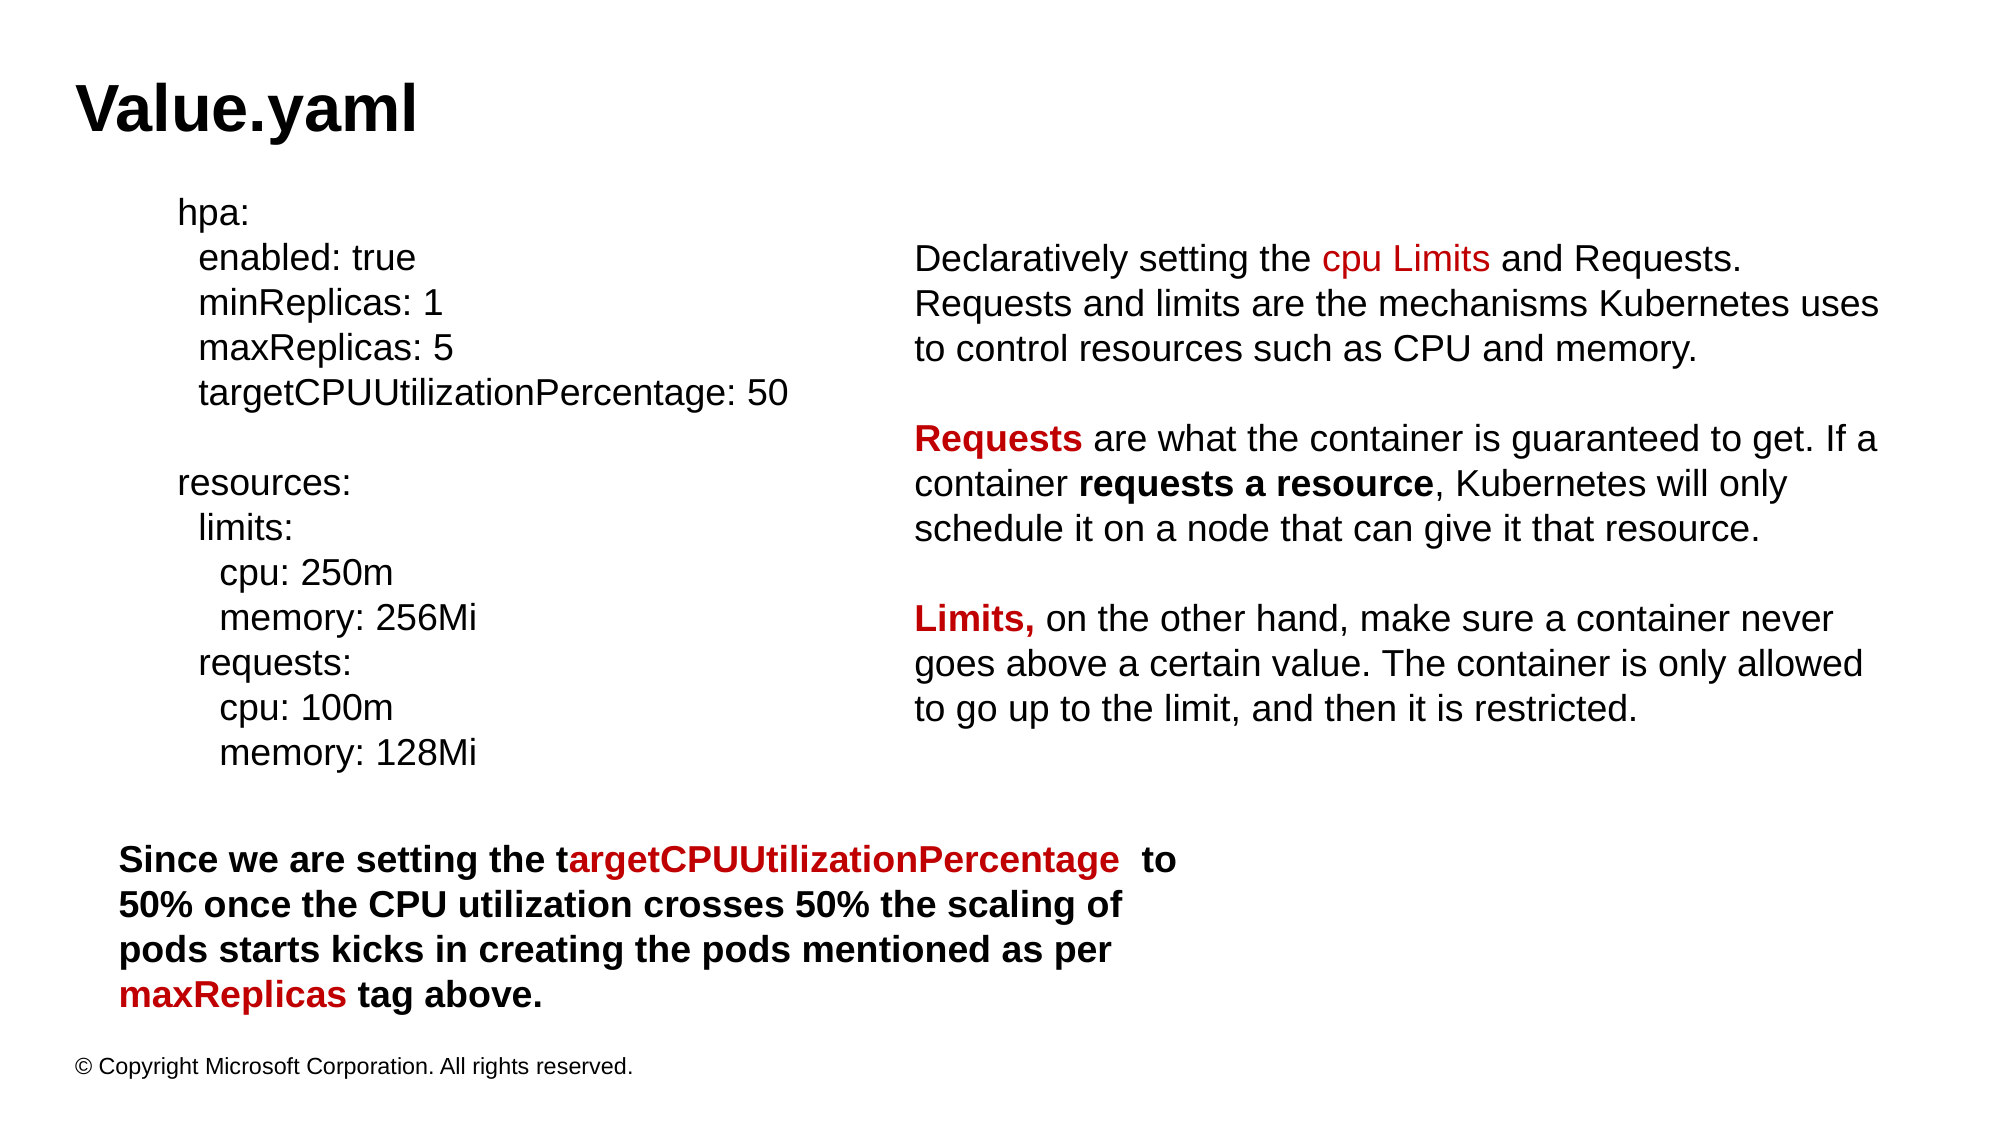

# Value.yaml
hpa:
  enabled: true
  minReplicas: 1
  maxReplicas: 5
  targetCPUUtilizationPercentage: 50

resources:
  limits:
    cpu: 250m
    memory: 256Mi
  requests:
    cpu: 100m
    memory: 128Mi
Declaratively setting the cpu Limits and Requests. Requests and limits are the mechanisms Kubernetes uses to control resources such as CPU and memory.

Requests are what the container is guaranteed to get. If a container requests a resource, Kubernetes will only schedule it on a node that can give it that resource.

Limits, on the other hand, make sure a container never goes above a certain value. The container is only allowed to go up to the limit, and then it is restricted.
Since we are setting the targetCPUUtilizationPercentage  to 50% once the CPU utilization crosses 50% the scaling of pods starts kicks in creating the pods mentioned as per maxReplicas tag above.